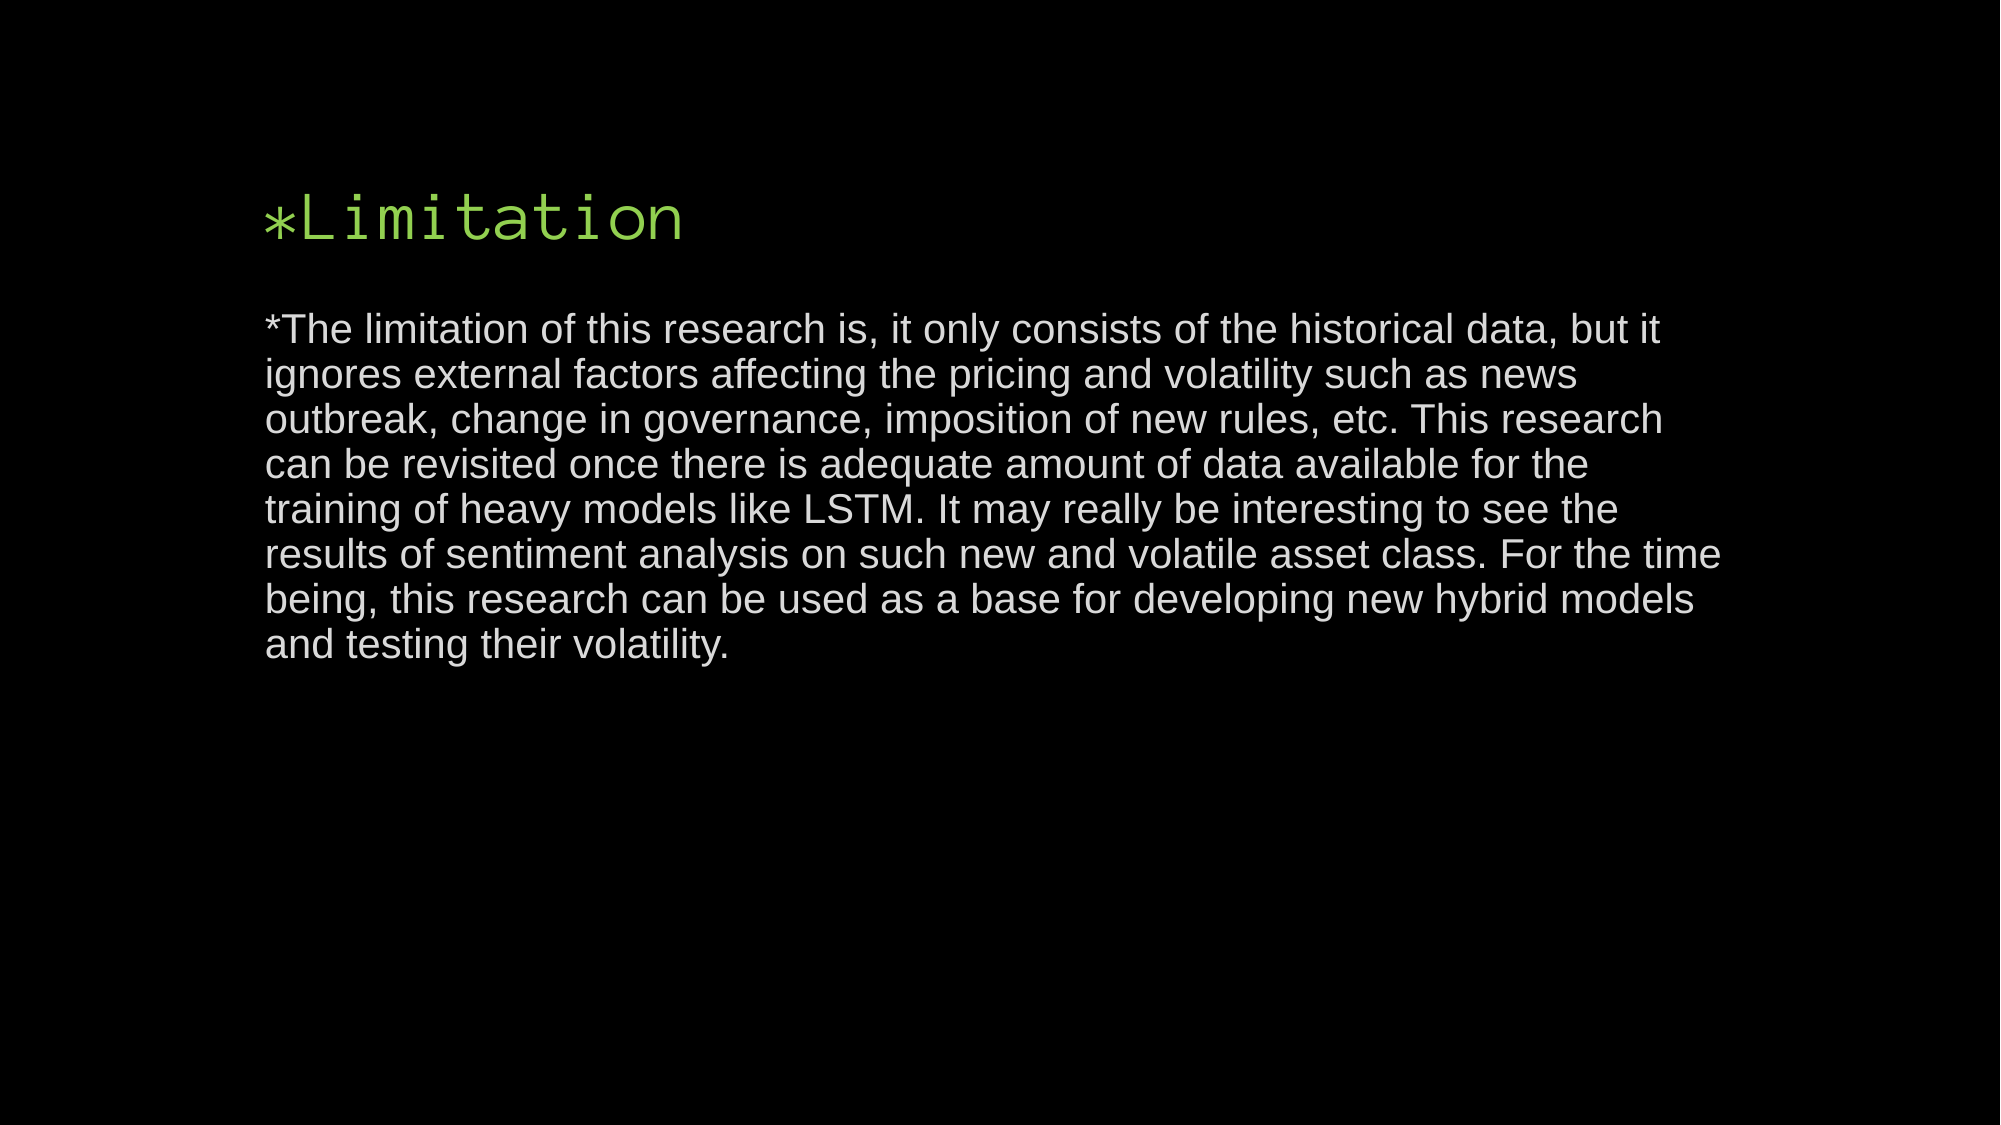

# *Limitation
*The limitation of this research is, it only consists of the historical data, but it ignores external factors affecting the pricing and volatility such as news outbreak, change in governance, imposition of new rules, etc. This research can be revisited once there is adequate amount of data available for the training of heavy models like LSTM. It may really be interesting to see the results of sentiment analysis on such new and volatile asset class. For the time being, this research can be used as a base for developing new hybrid models and testing their volatility.